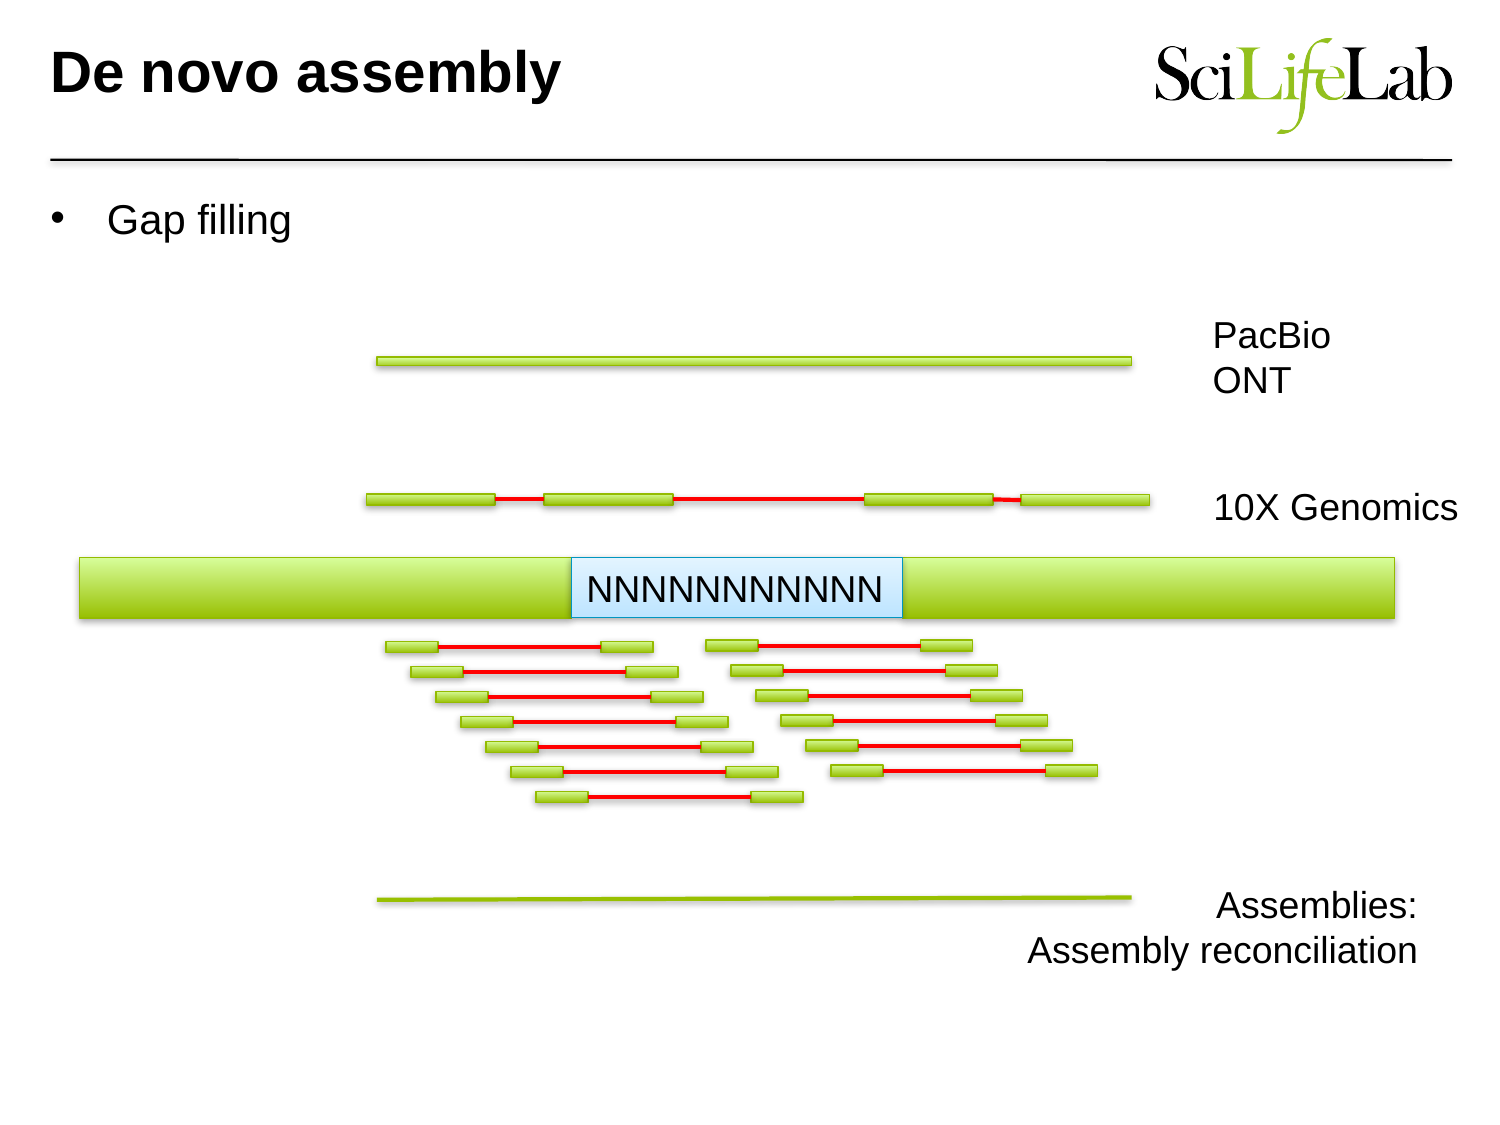

# De novo assembly
Gap filling
PacBio
ONT

10X Genomics

NNNNNNNNNNN

Assemblies:
Assembly reconciliation